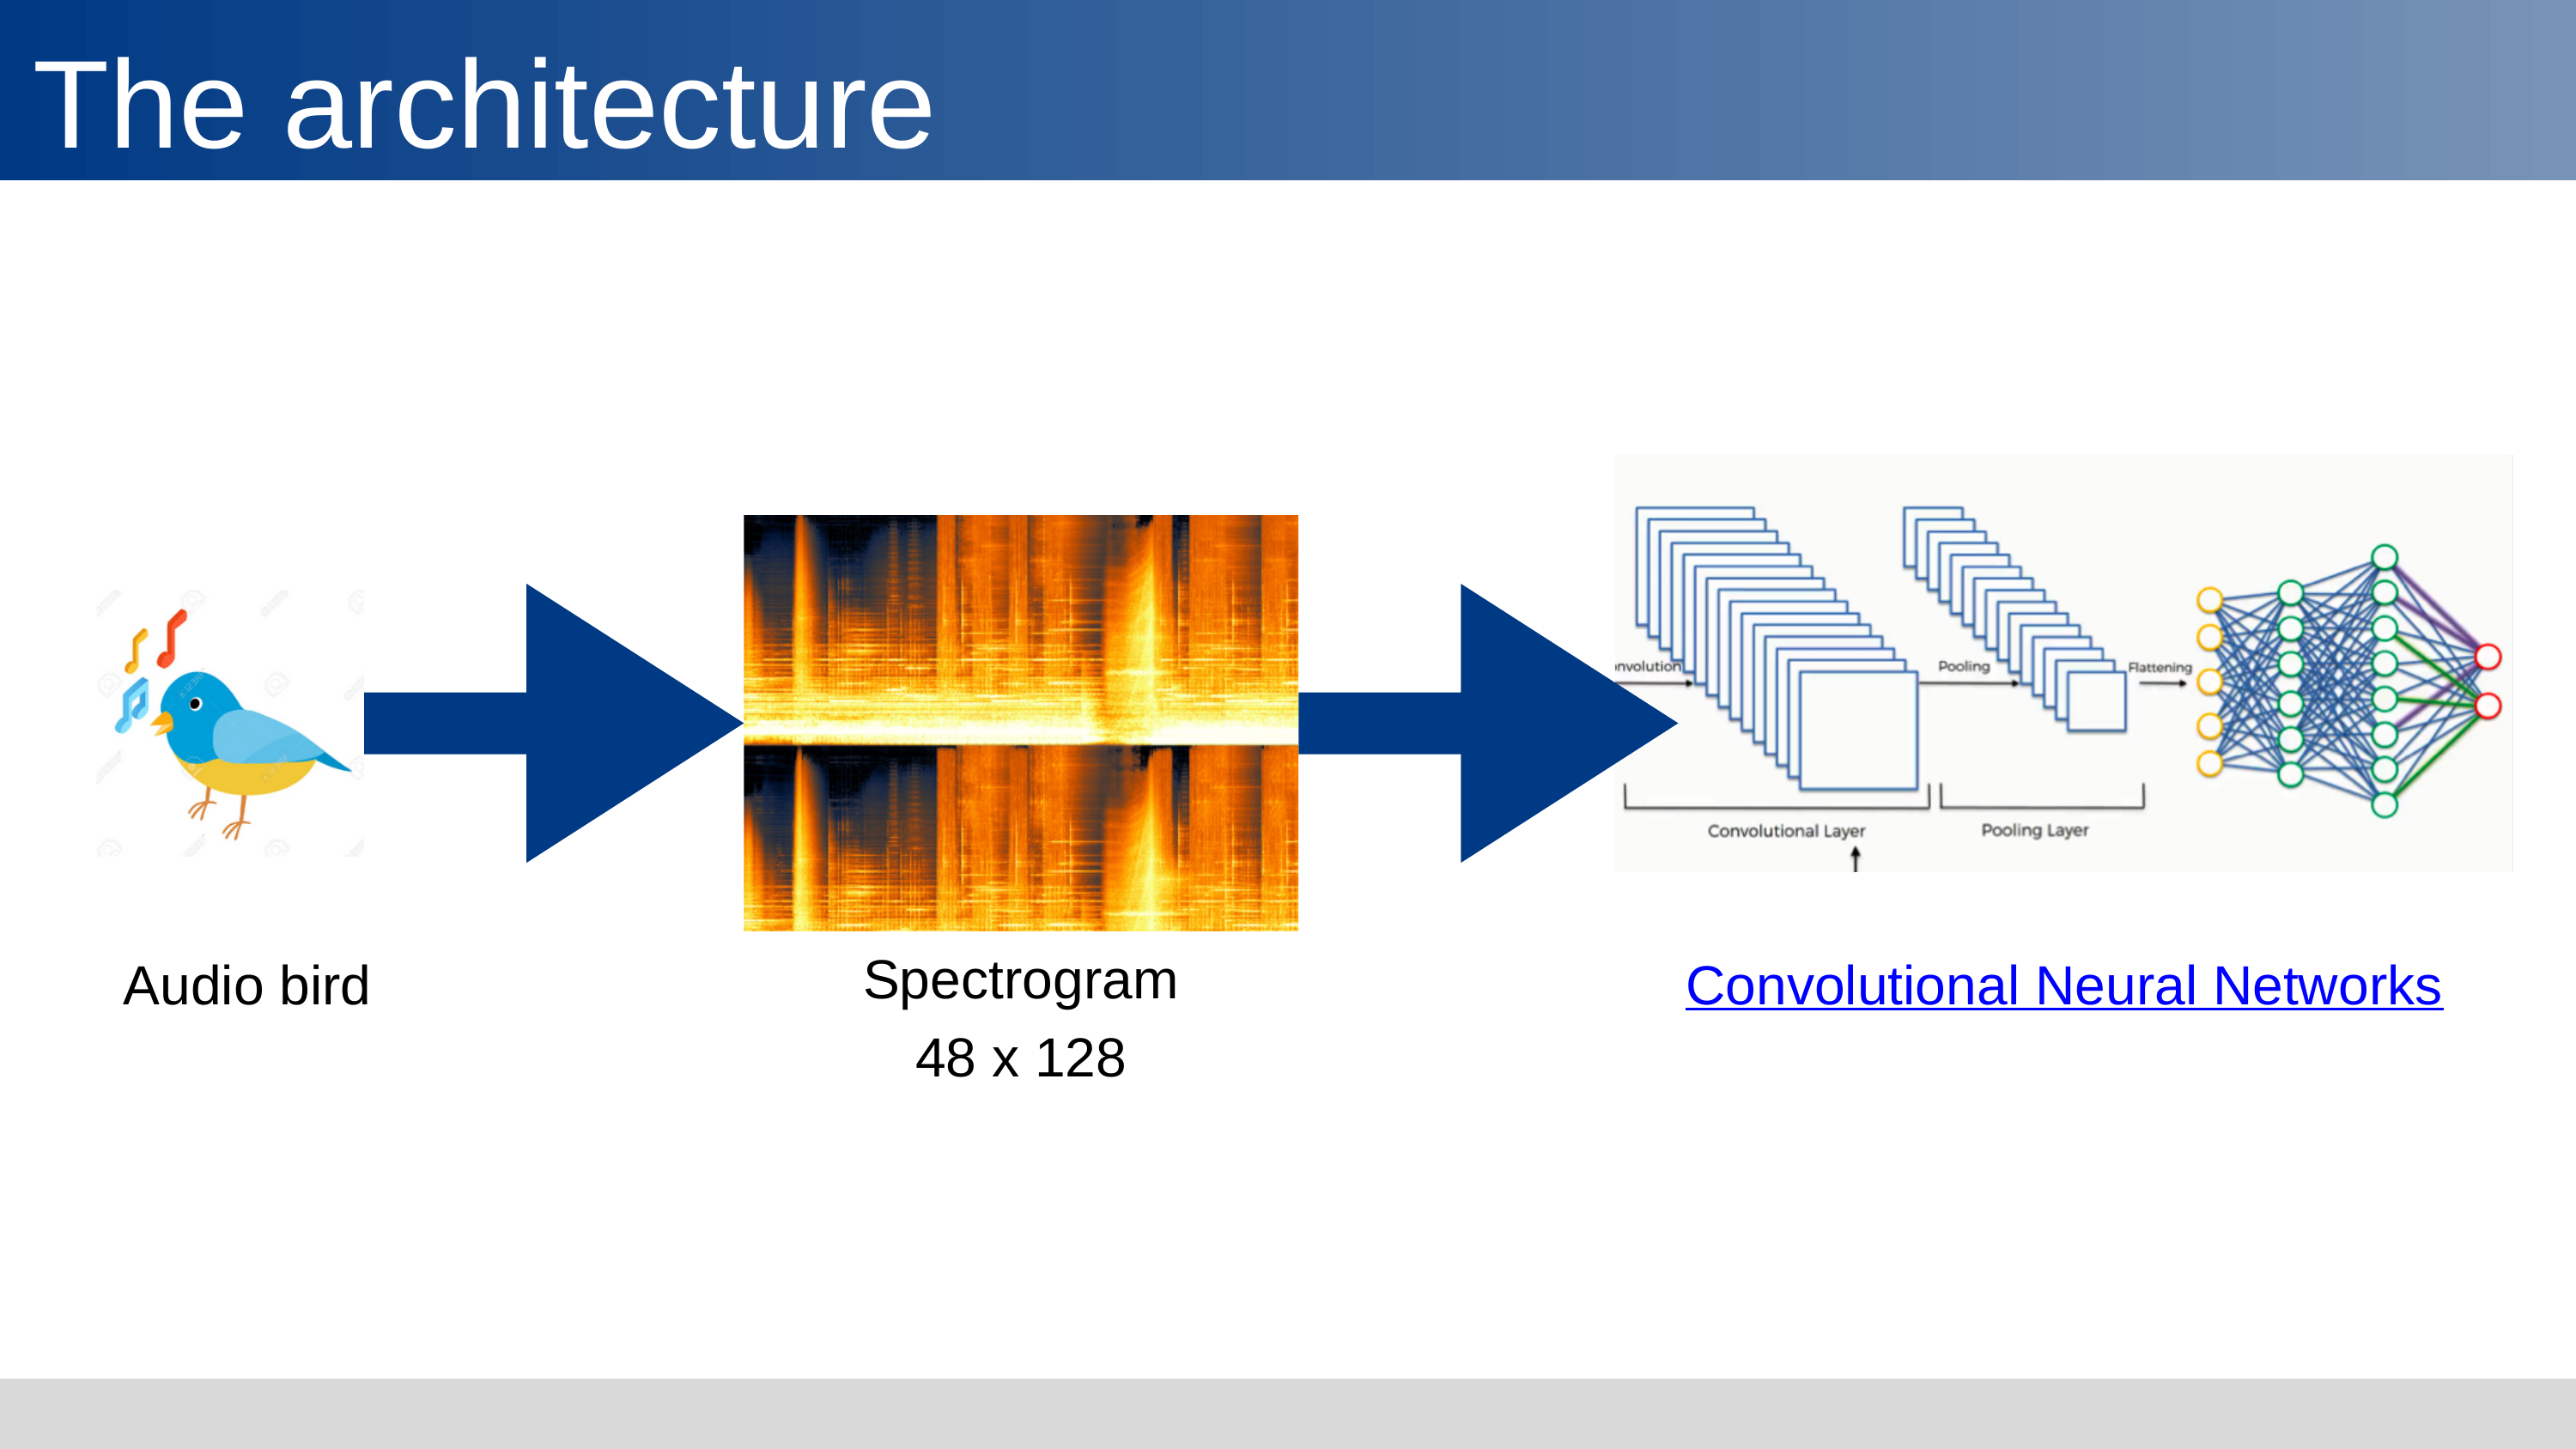

The architecture

Spectrogram
48 x 128
Audio bird
Convolutional Neural Networks